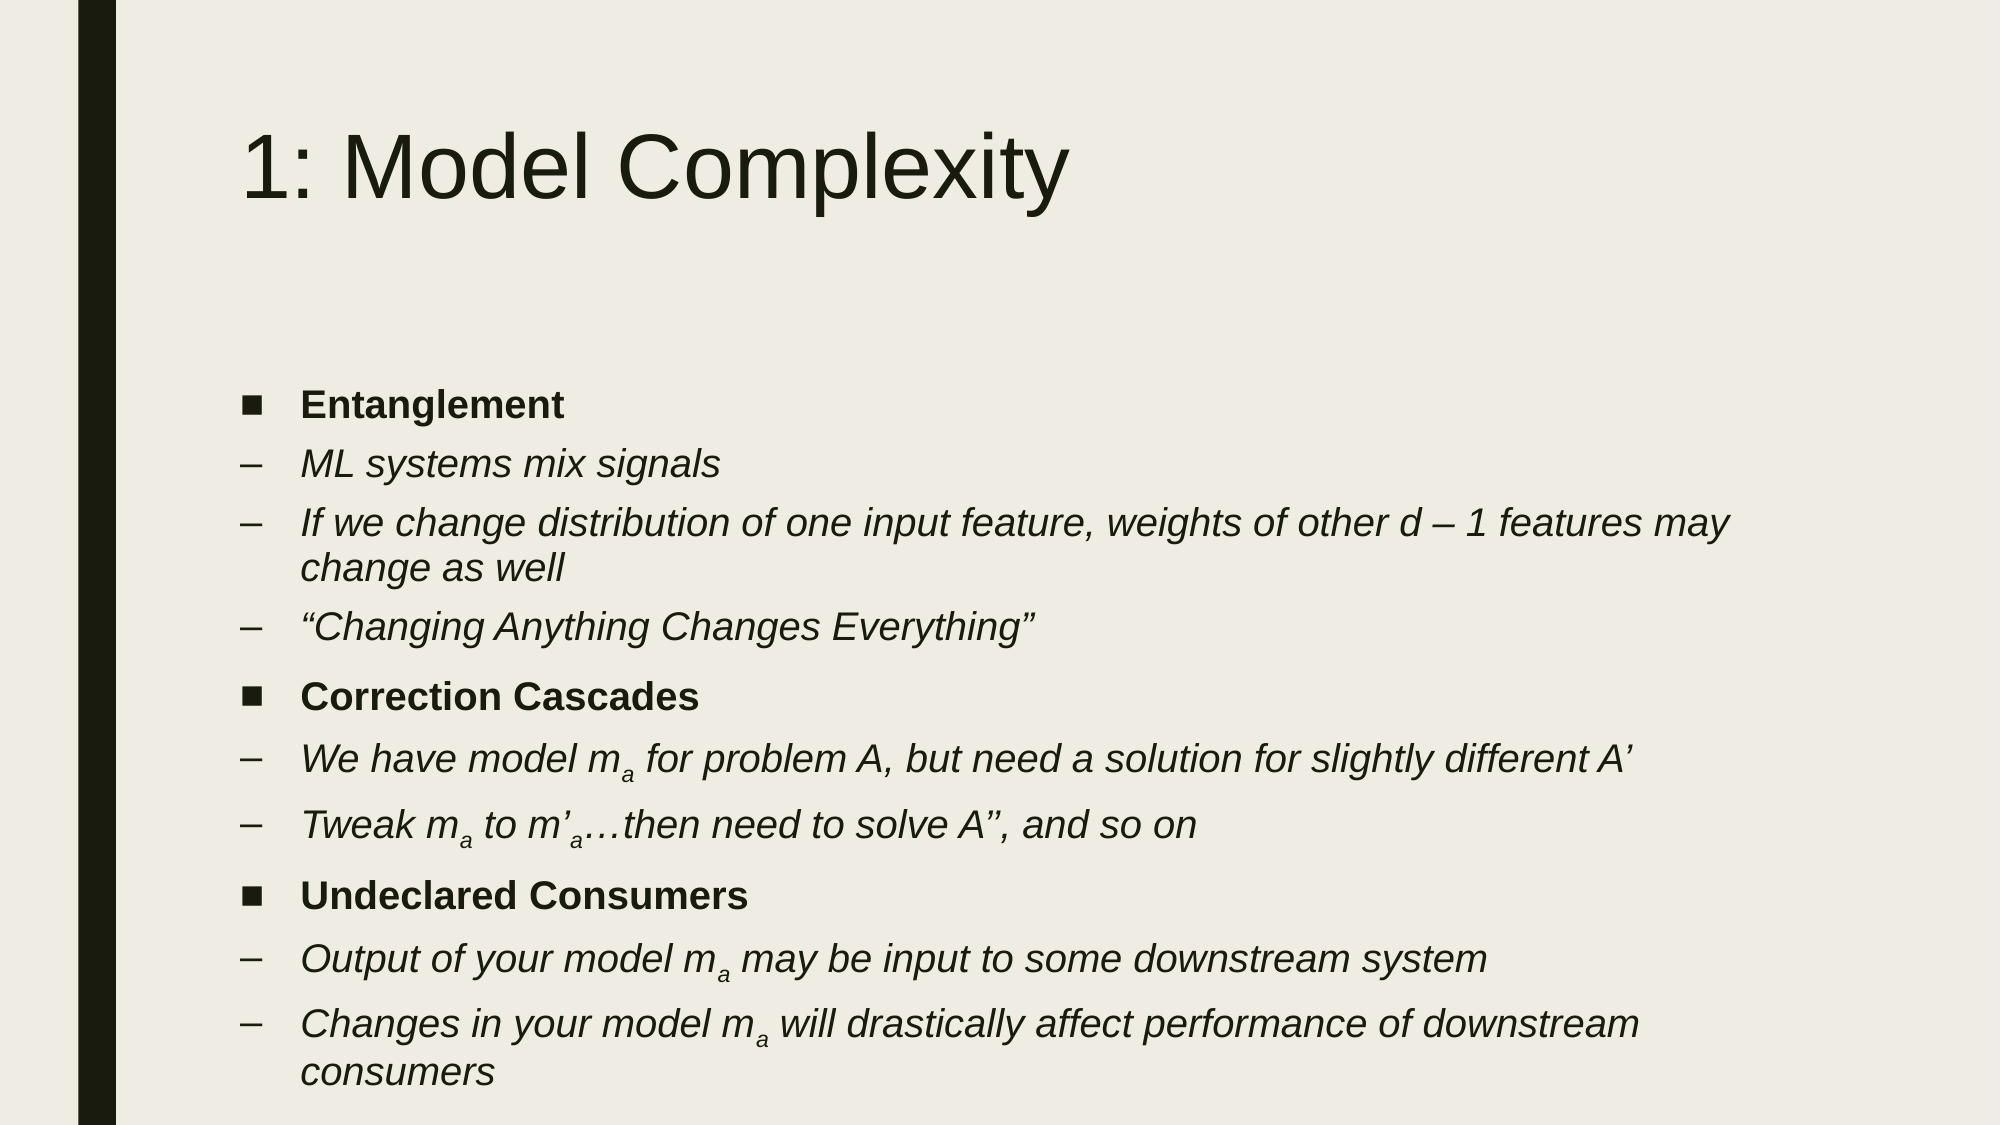

# 1: Model Complexity
Entanglement
ML systems mix signals
If we change distribution of one input feature, weights of other d – 1 features may change as well
“Changing Anything Changes Everything”
Correction Cascades
We have model ma for problem A, but need a solution for slightly different A’
Tweak ma to m’a…then need to solve A’’, and so on
Undeclared Consumers
Output of your model ma may be input to some downstream system
Changes in your model ma will drastically affect performance of downstream consumers